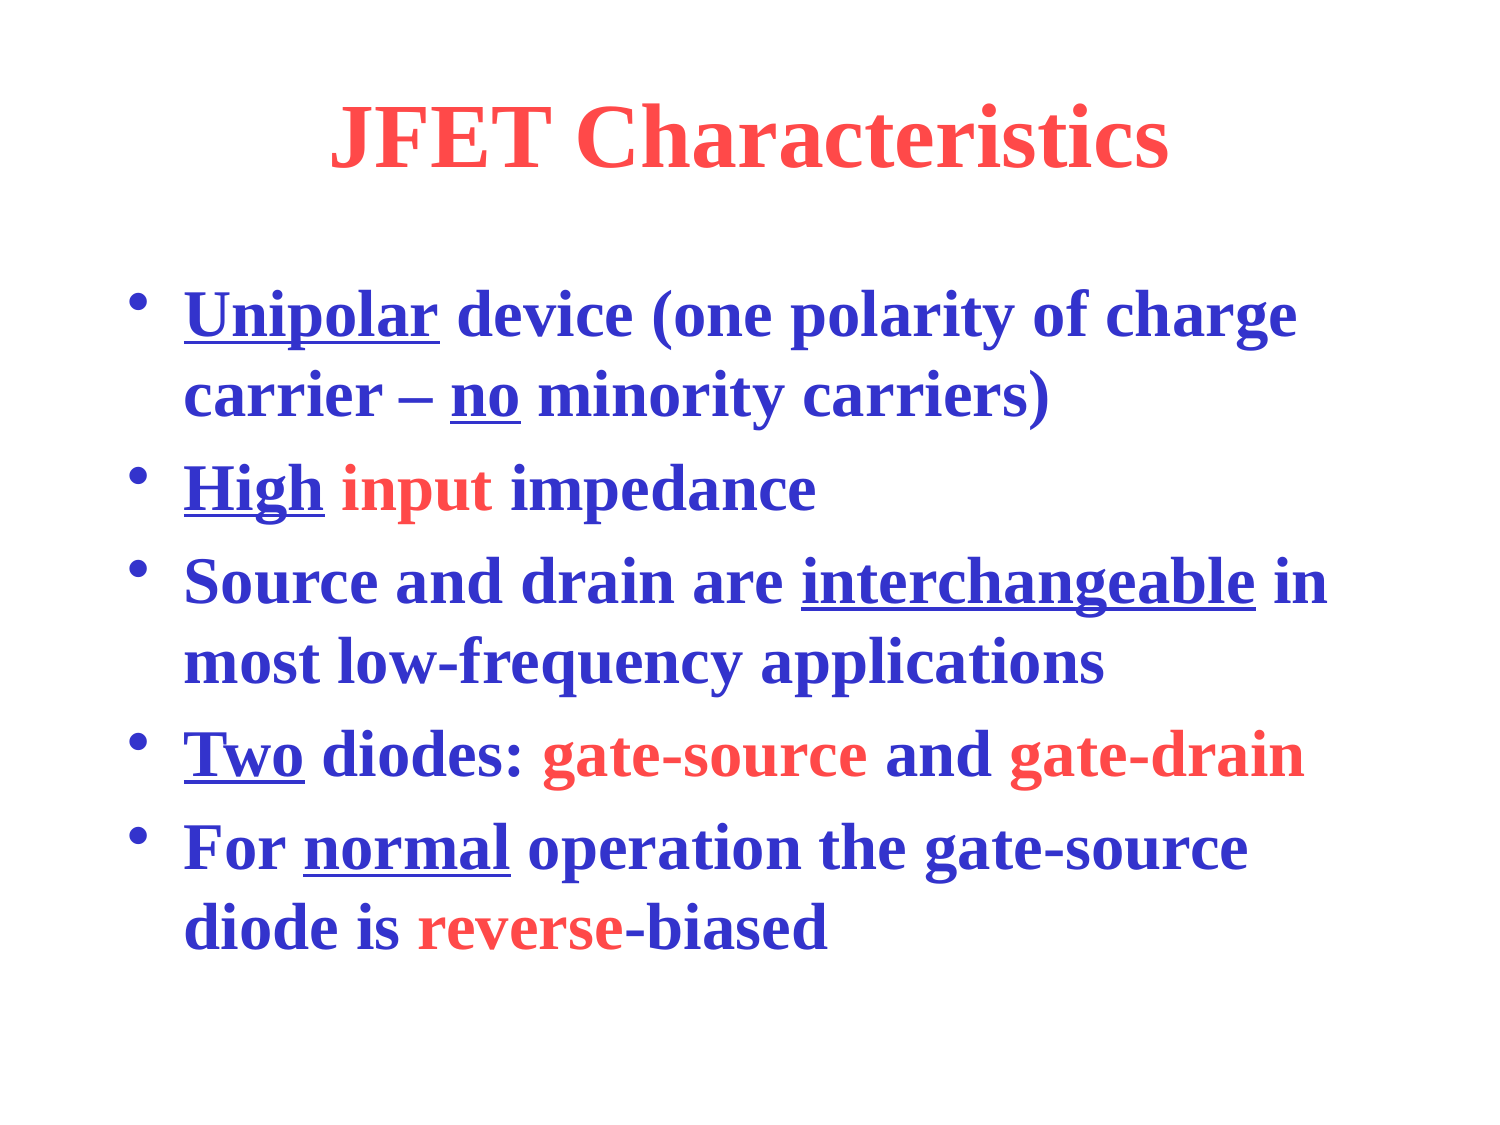

# JFET Characteristics
Unipolar device (one polarity of charge carrier – no minority carriers)
High input impedance
Source and drain are interchangeable in most low-frequency applications
Two diodes: gate-source and gate-drain
For normal operation the gate-source diode is reverse-biased